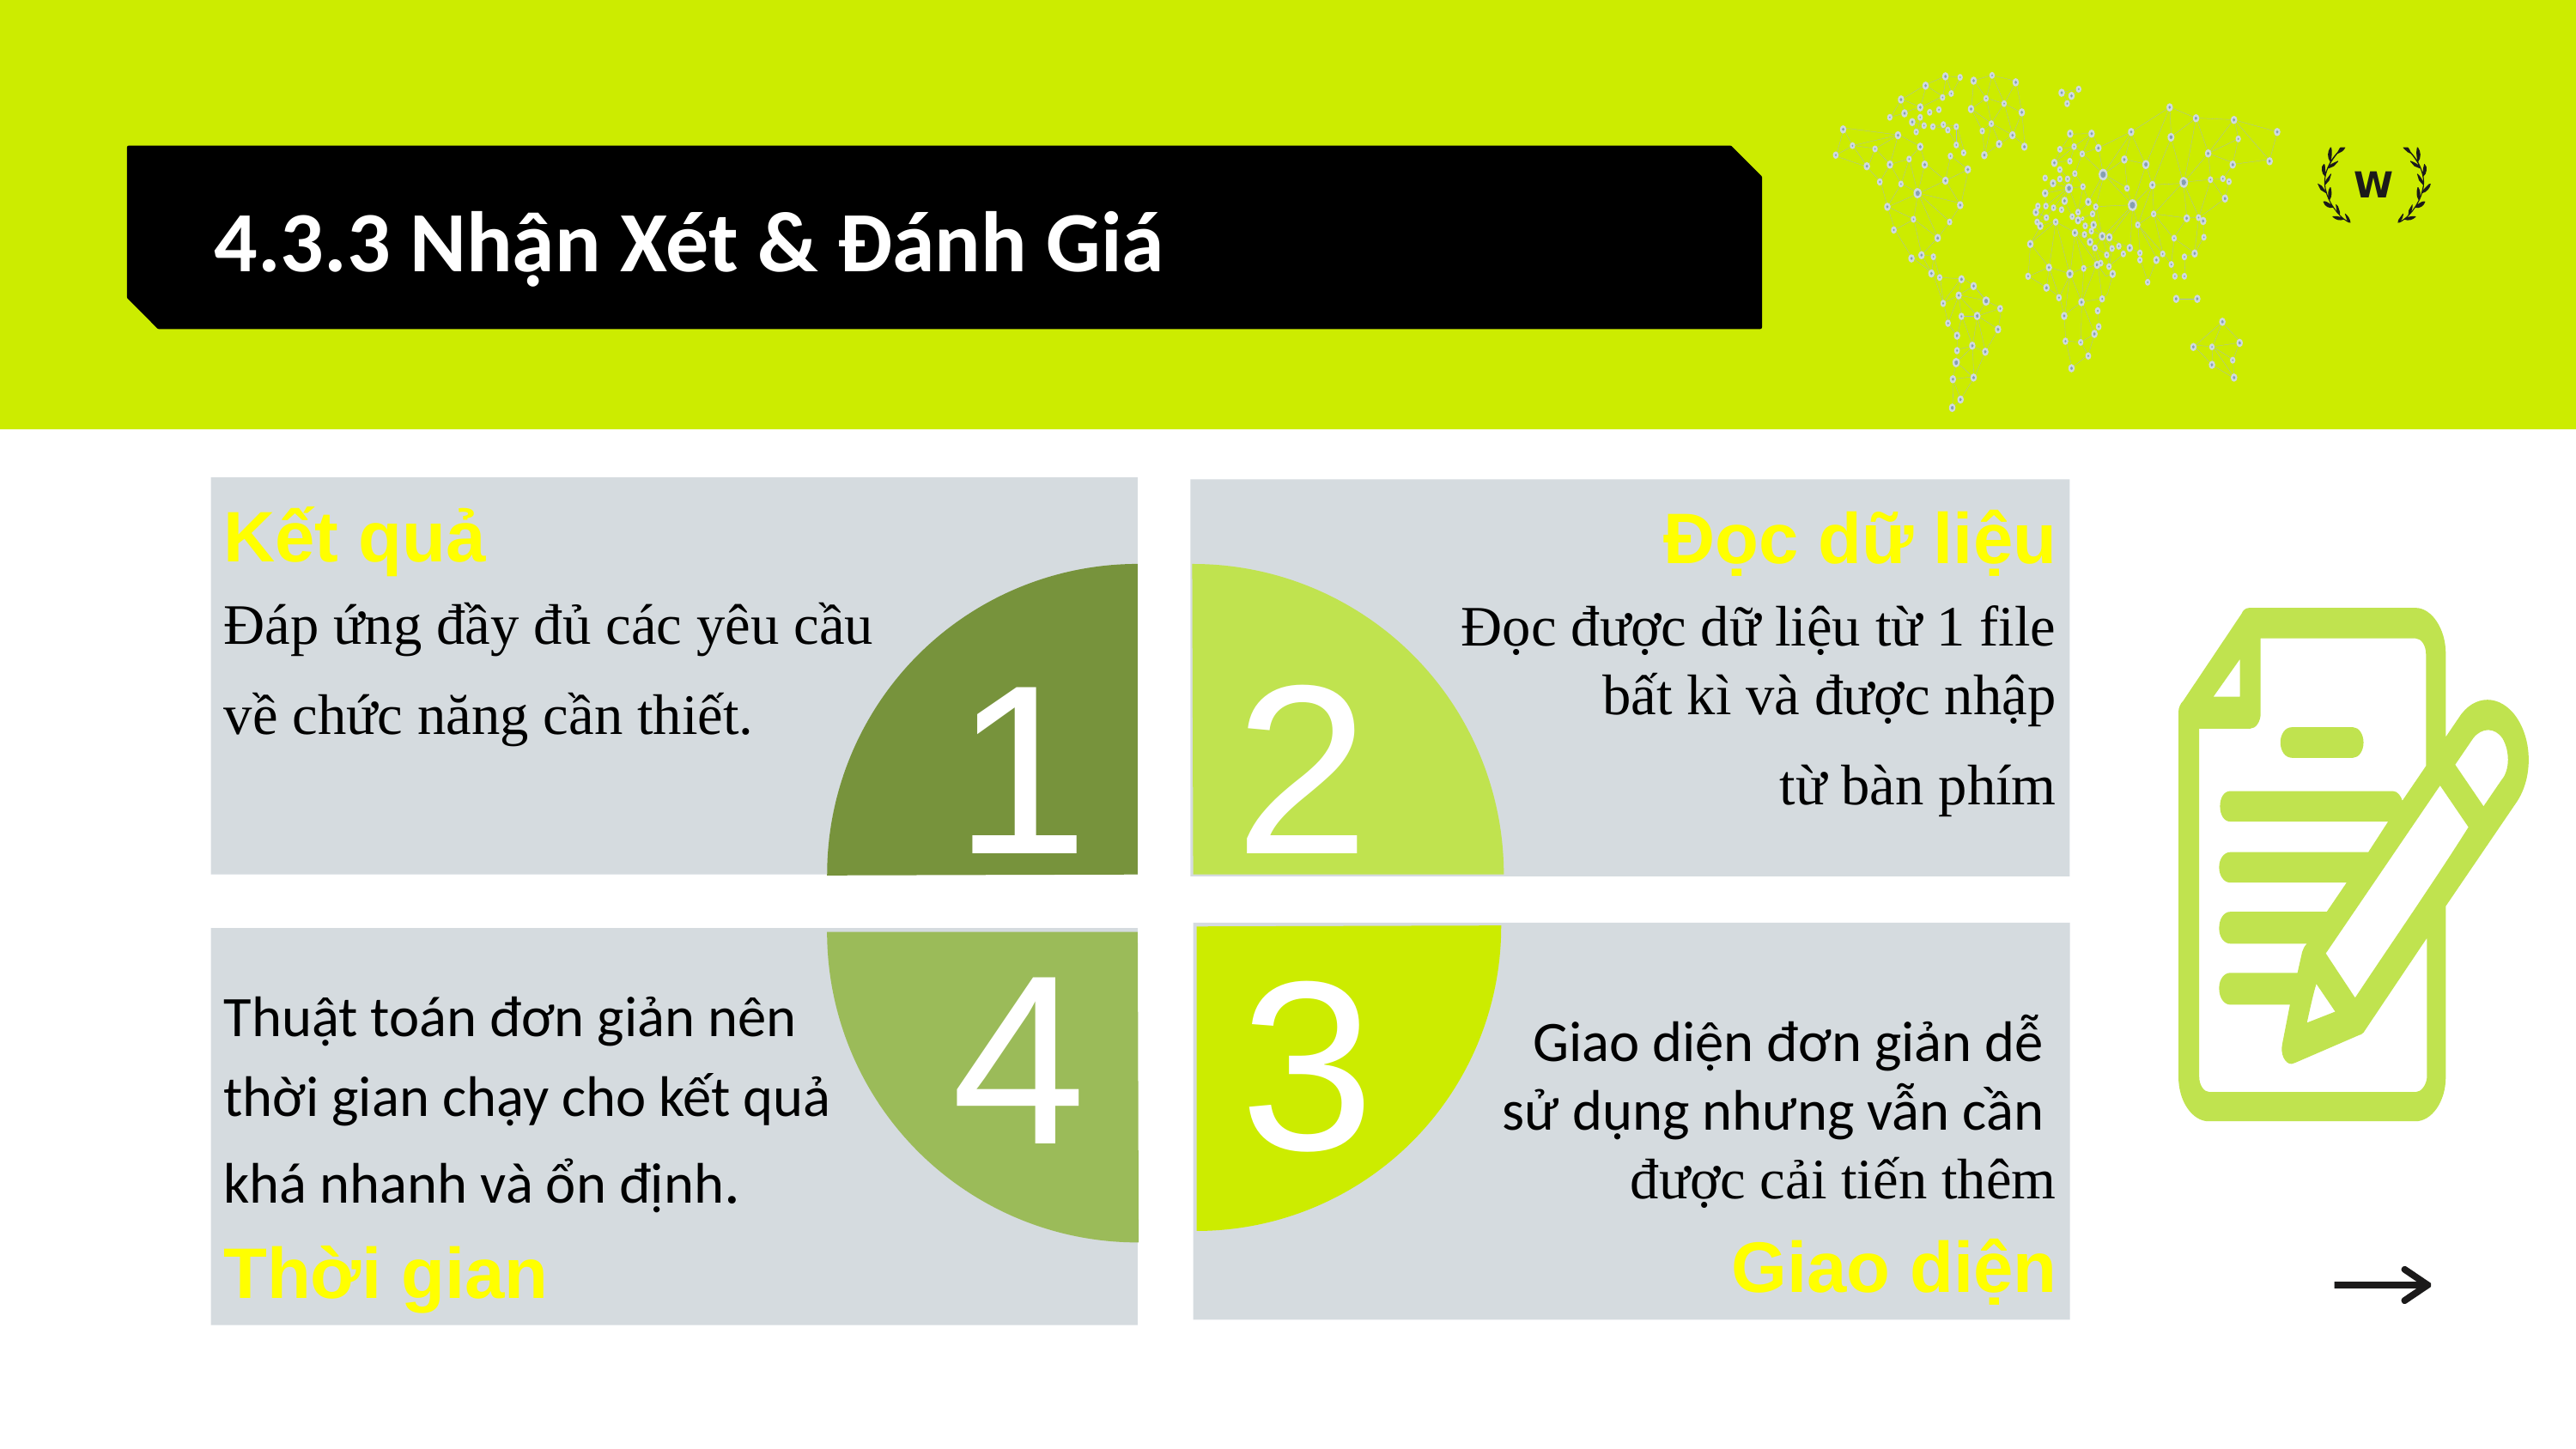

4.3.3 Nhận Xét & Đánh Giá
W
Kết quả
Đáp ứng đầy đủ các yêu cầu
về chức năng cần thiết.
Đọc dữ liệu
Đọc được dữ liệu từ 1 file bất kì và được nhập
 từ bàn phím

1
2

4
3
Giao diện đơn giản dễ
sử dụng nhưng vẫn cần
được cải tiến thêm
Giao diện

Thuật toán đơn giản nên
thời gian chạy cho kết quả
khá nhanh và ổn định.
Thời gian